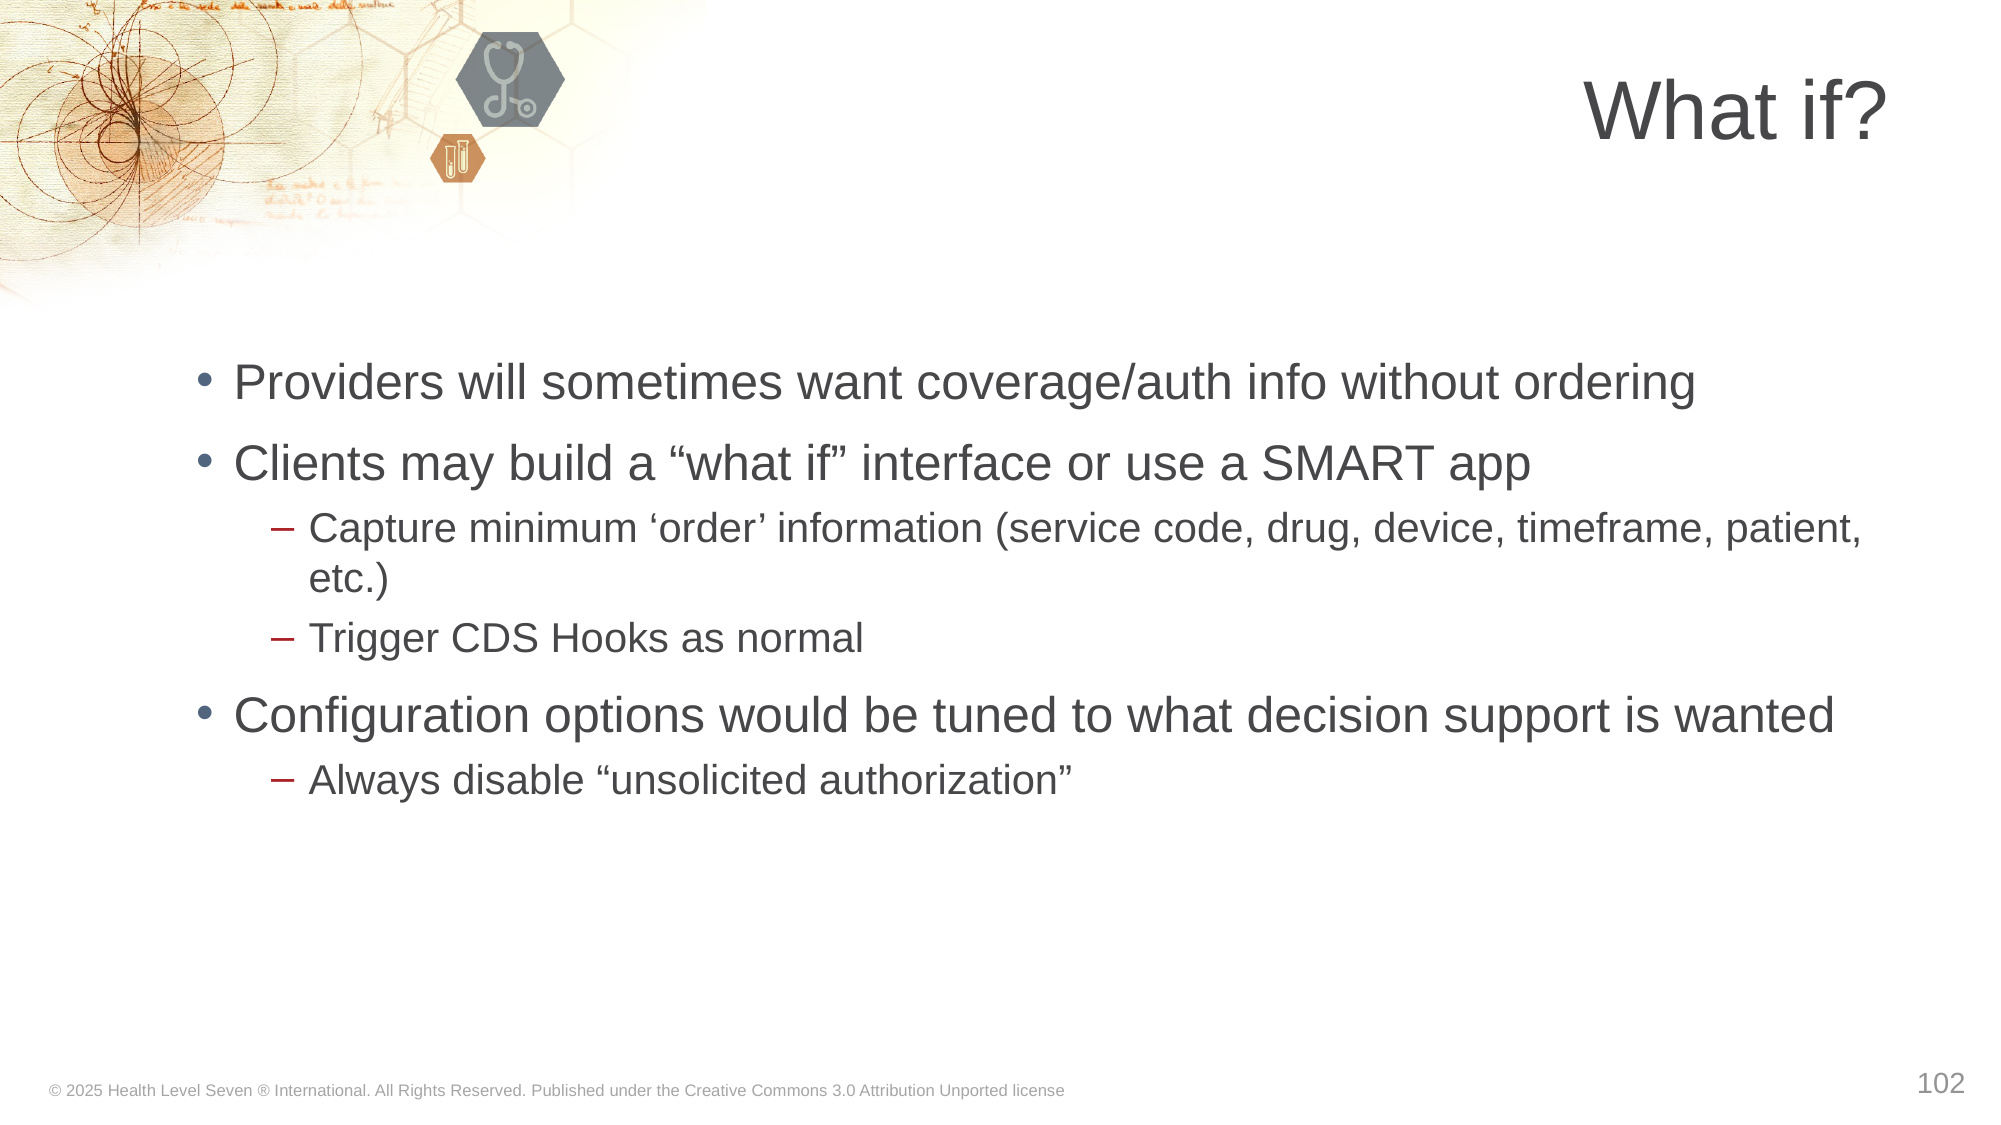

# What if?
Providers will sometimes want coverage/auth info without ordering
Clients may build a “what if” interface or use a SMART app
Capture minimum ‘order’ information (service code, drug, device, timeframe, patient, etc.)
Trigger CDS Hooks as normal
Configuration options would be tuned to what decision support is wanted
Always disable “unsolicited authorization”
102